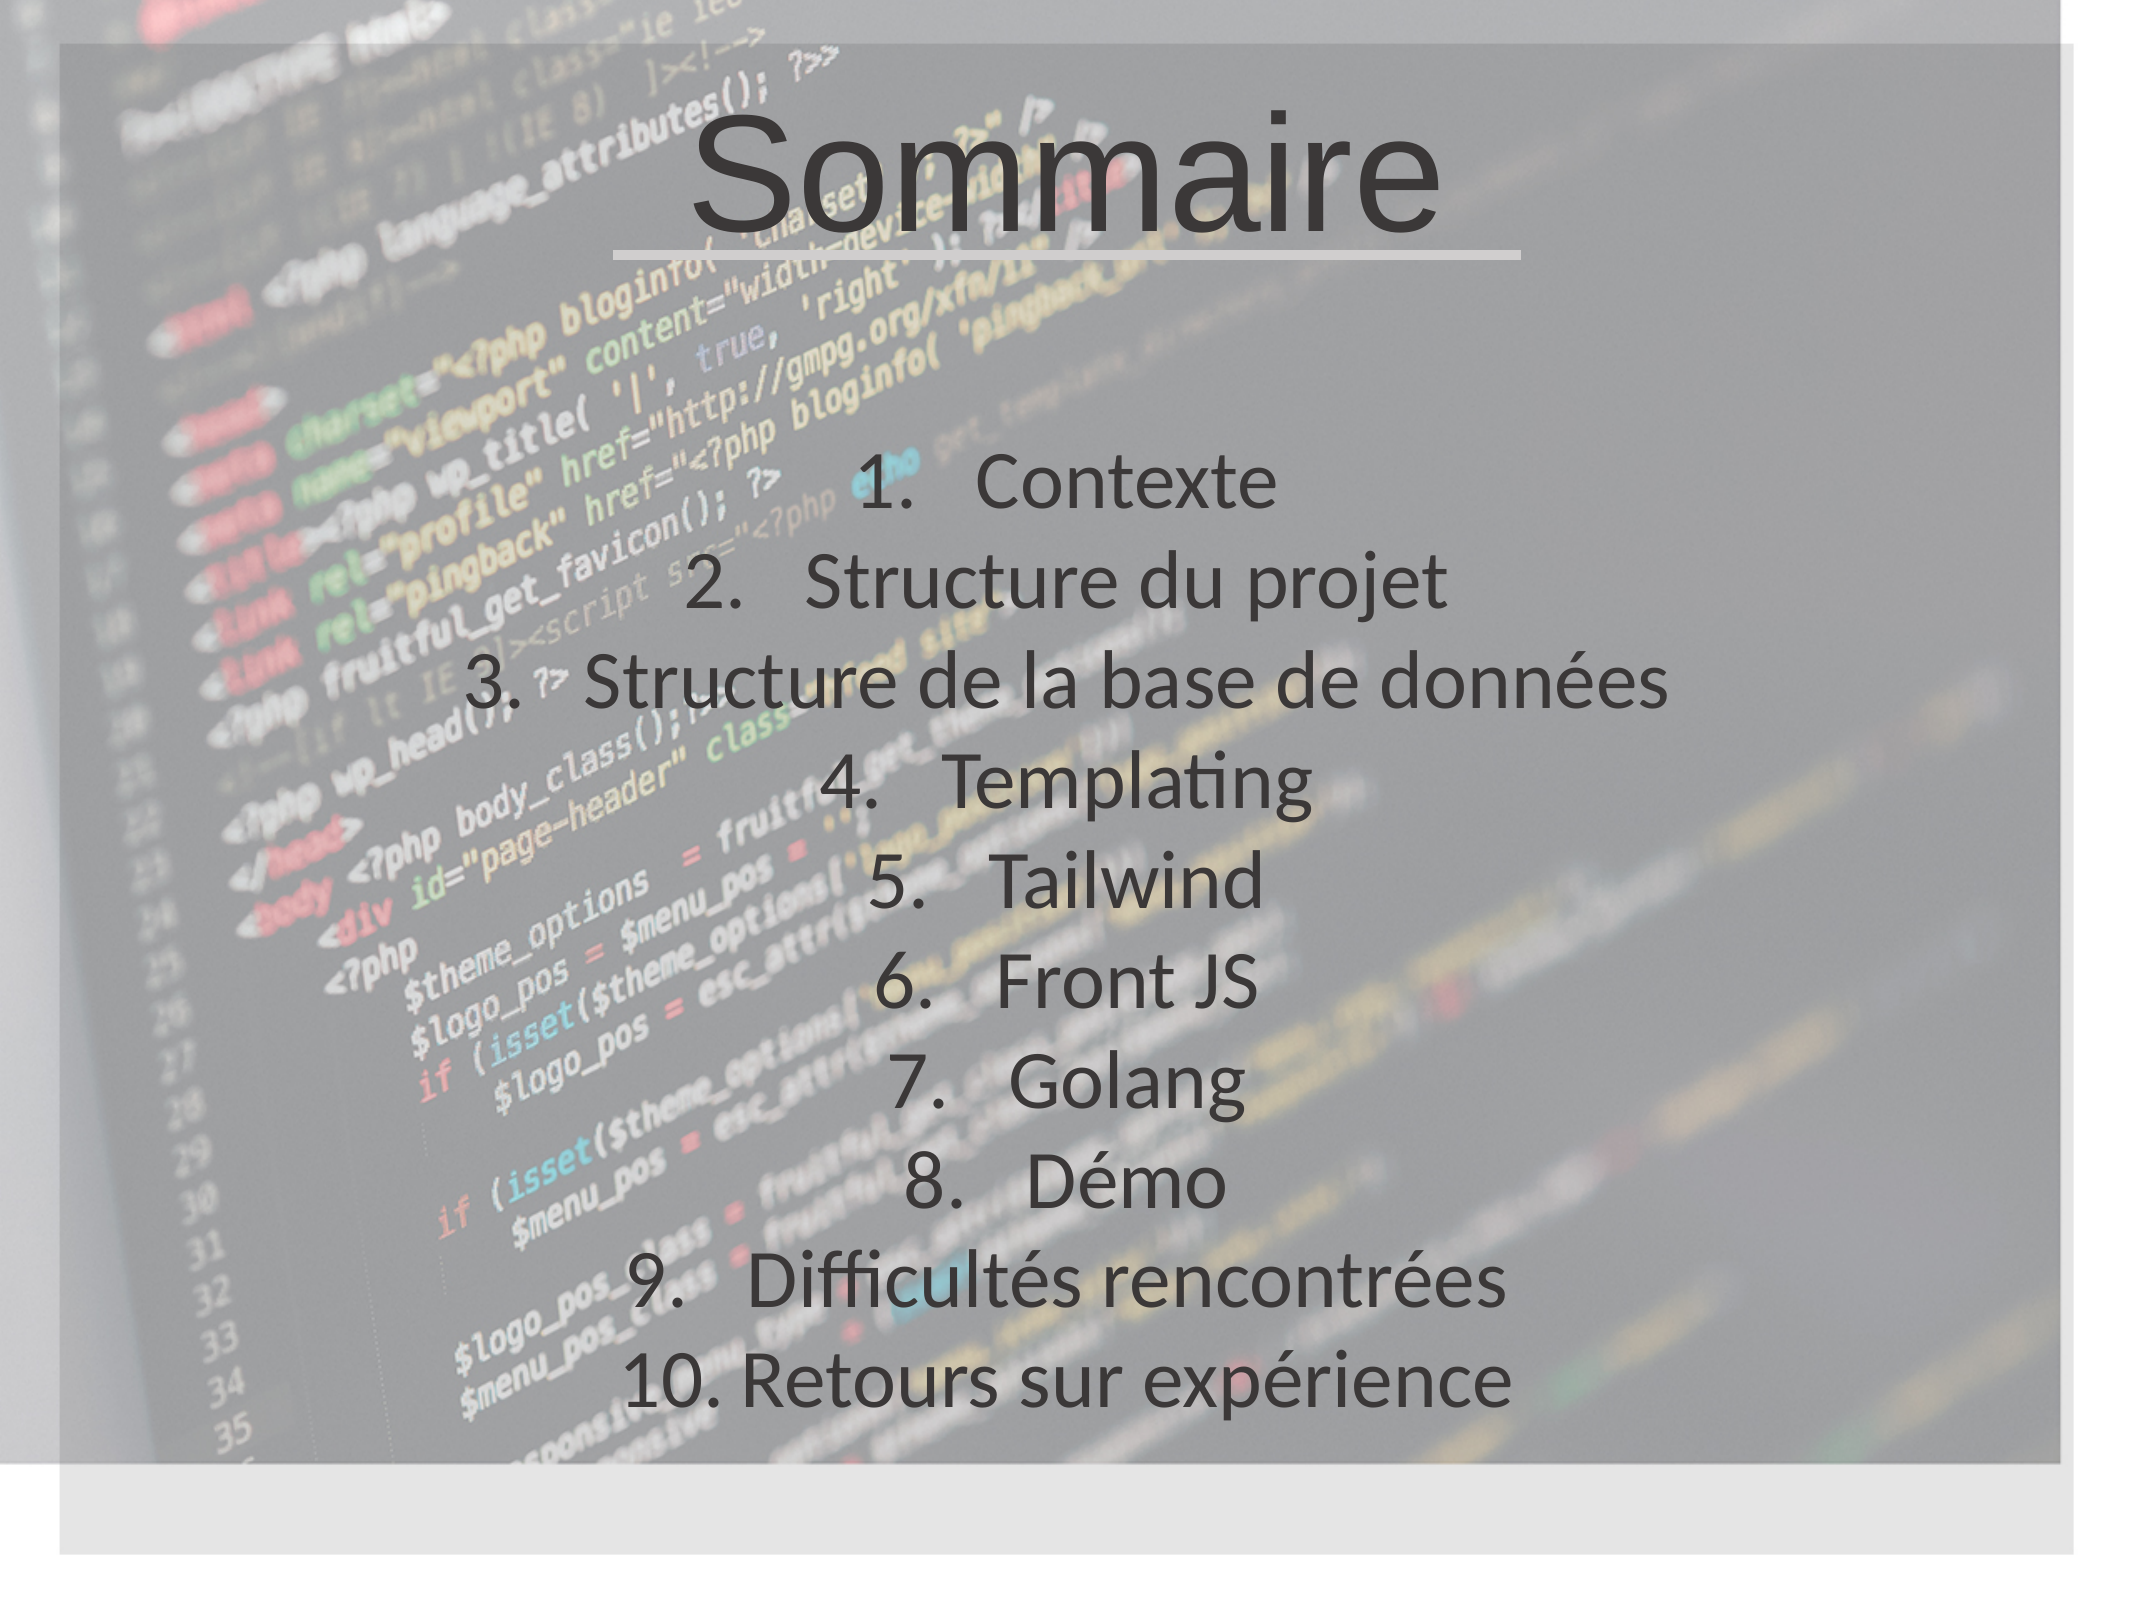

Sommaire

Contexte
Structure du projet
Structure de la base de données
Templating
Tailwind
Front JS
Golang
Démo
Difficultés rencontrées
Retours sur expérience